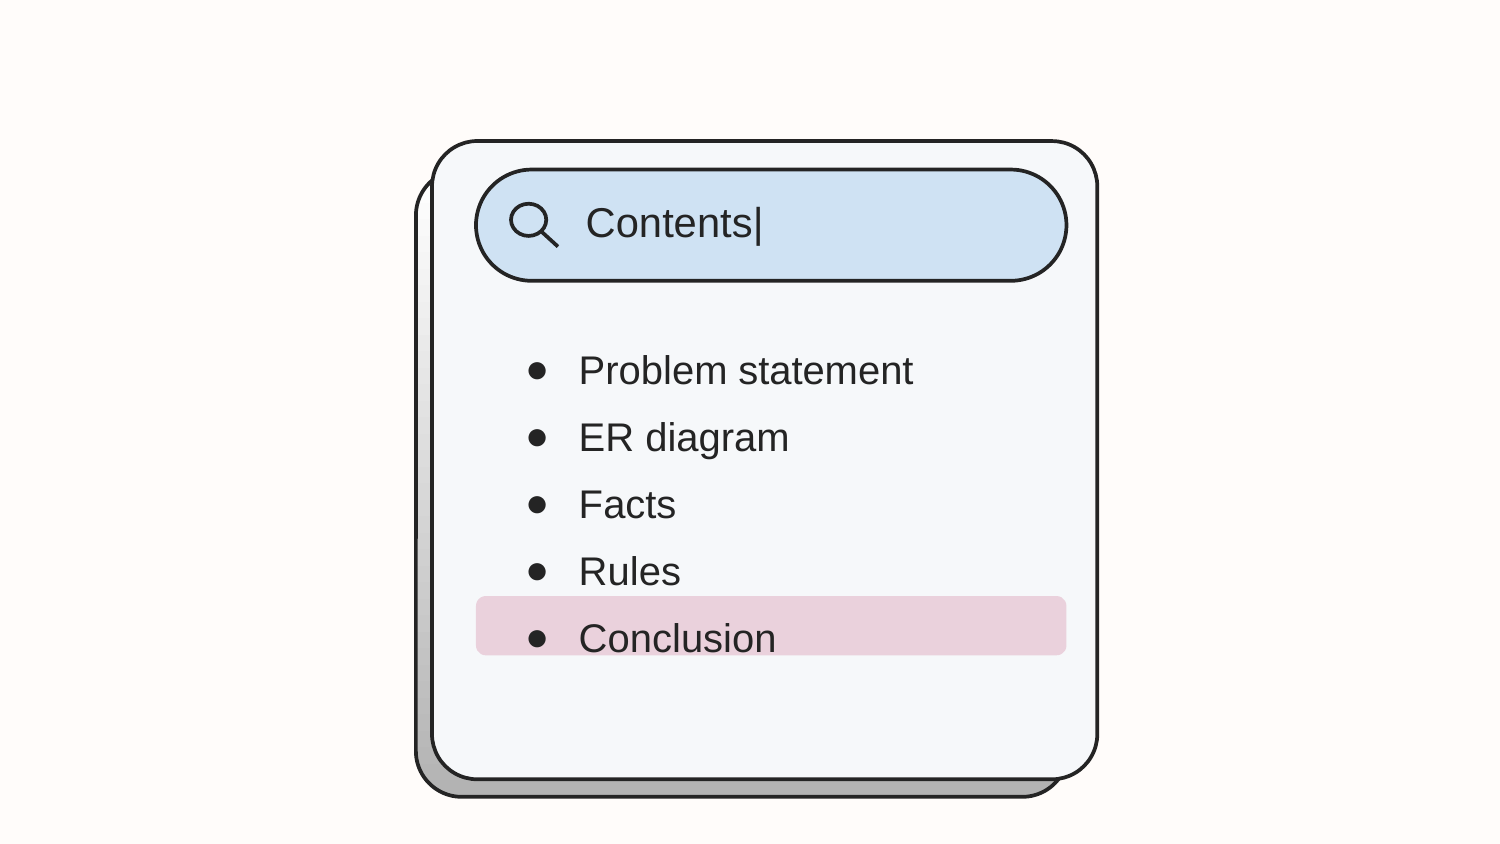

Contents|

Problem statement
ER diagram
Facts
Rules
Conclusion